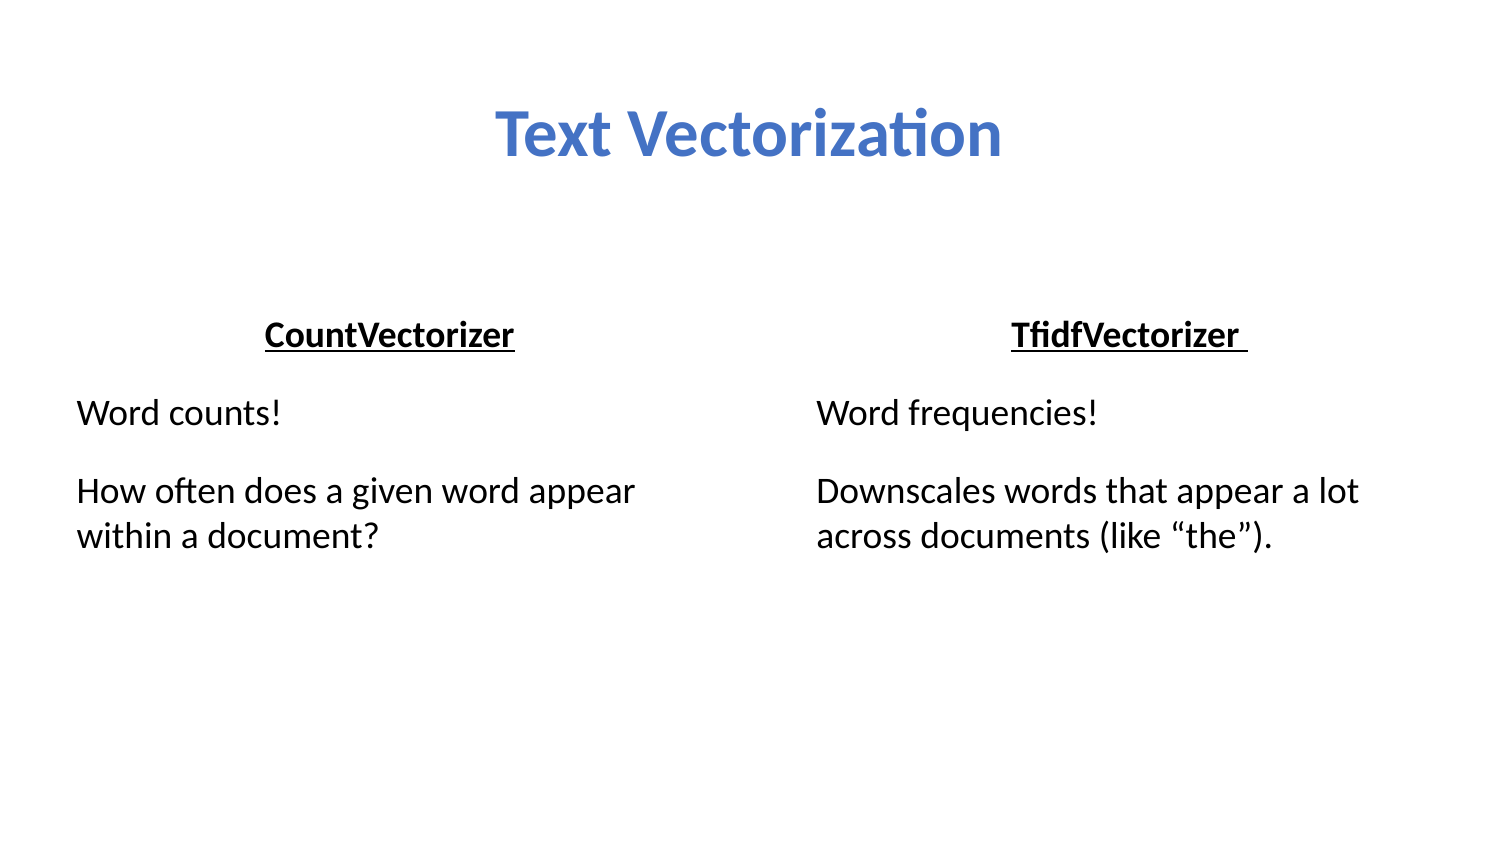

# Text Vectorization

CountVectorizer
Word counts!
How often does a given word appear within a document?
TfidfVectorizer
Word frequencies!
Downscales words that appear a lot across documents (like “the”).